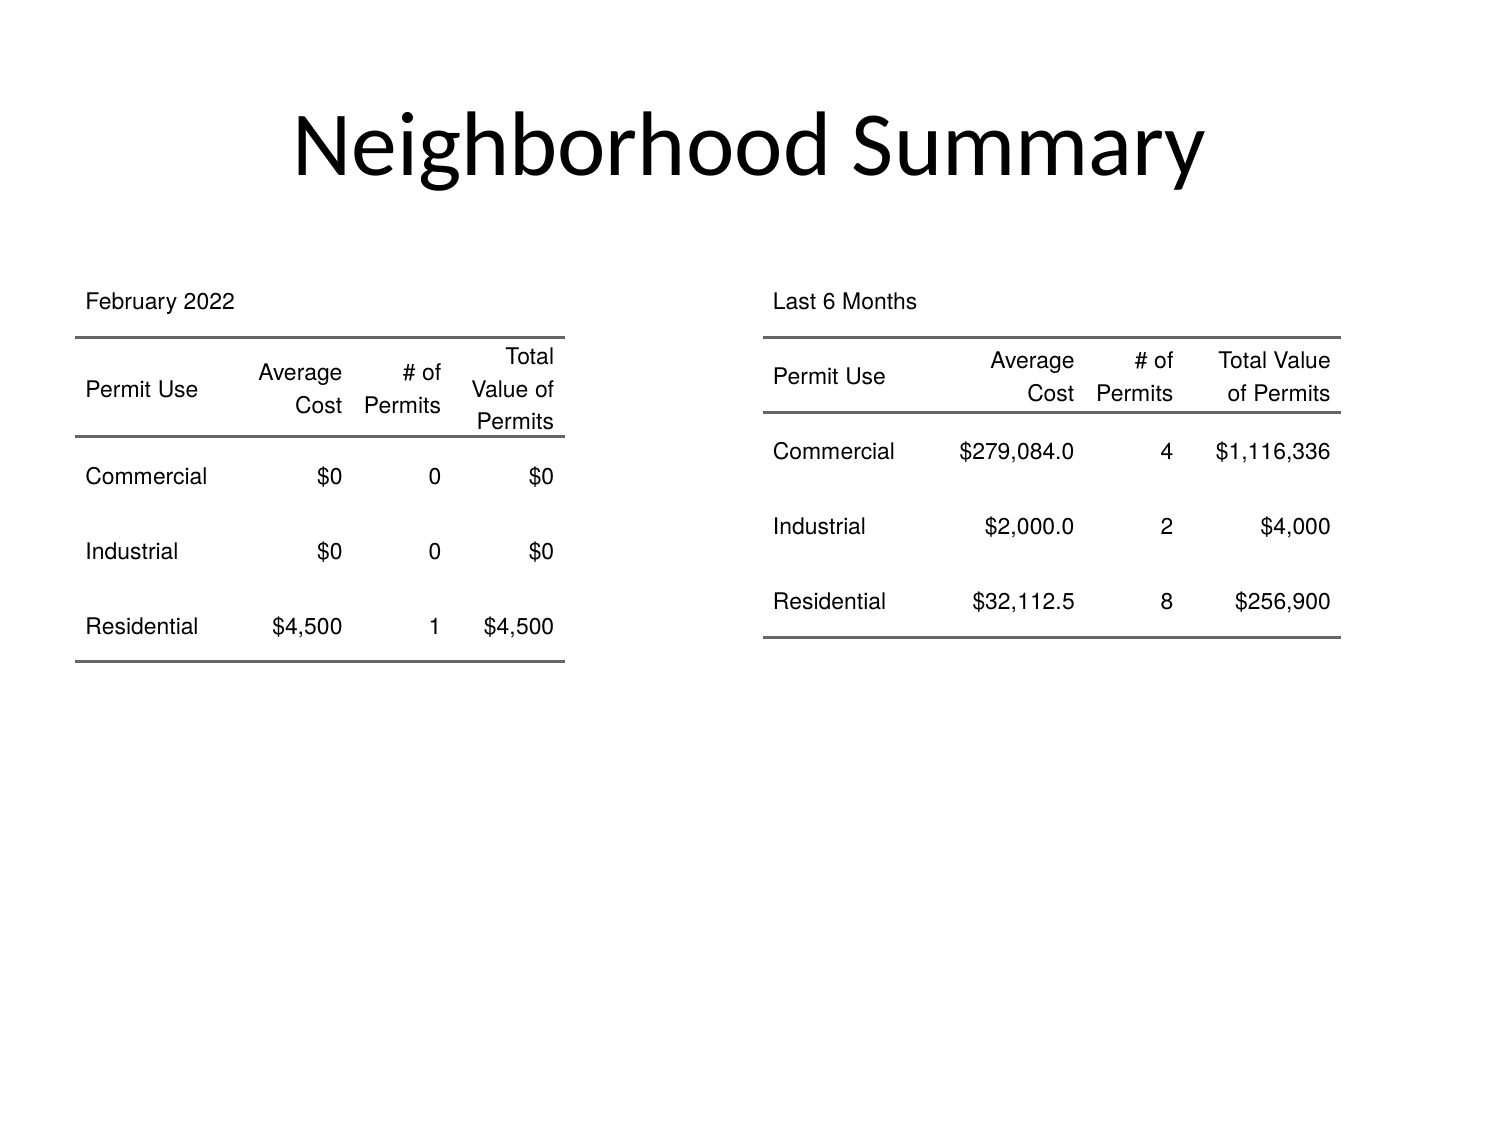

# Neighborhood Summary
| February 2022 | February 2022 | February 2022 | February 2022 |
| --- | --- | --- | --- |
| Permit Use | Average Cost | # of Permits | Total Value of Permits |
| Commercial | $0 | 0 | $0 |
| Industrial | $0 | 0 | $0 |
| Residential | $4,500 | 1 | $4,500 |
| Last 6 Months | Last 6 Months | Last 6 Months | Last 6 Months |
| --- | --- | --- | --- |
| Permit Use | Average Cost | # of Permits | Total Value of Permits |
| Commercial | $279,084.0 | 4 | $1,116,336 |
| Industrial | $2,000.0 | 2 | $4,000 |
| Residential | $32,112.5 | 8 | $256,900 |